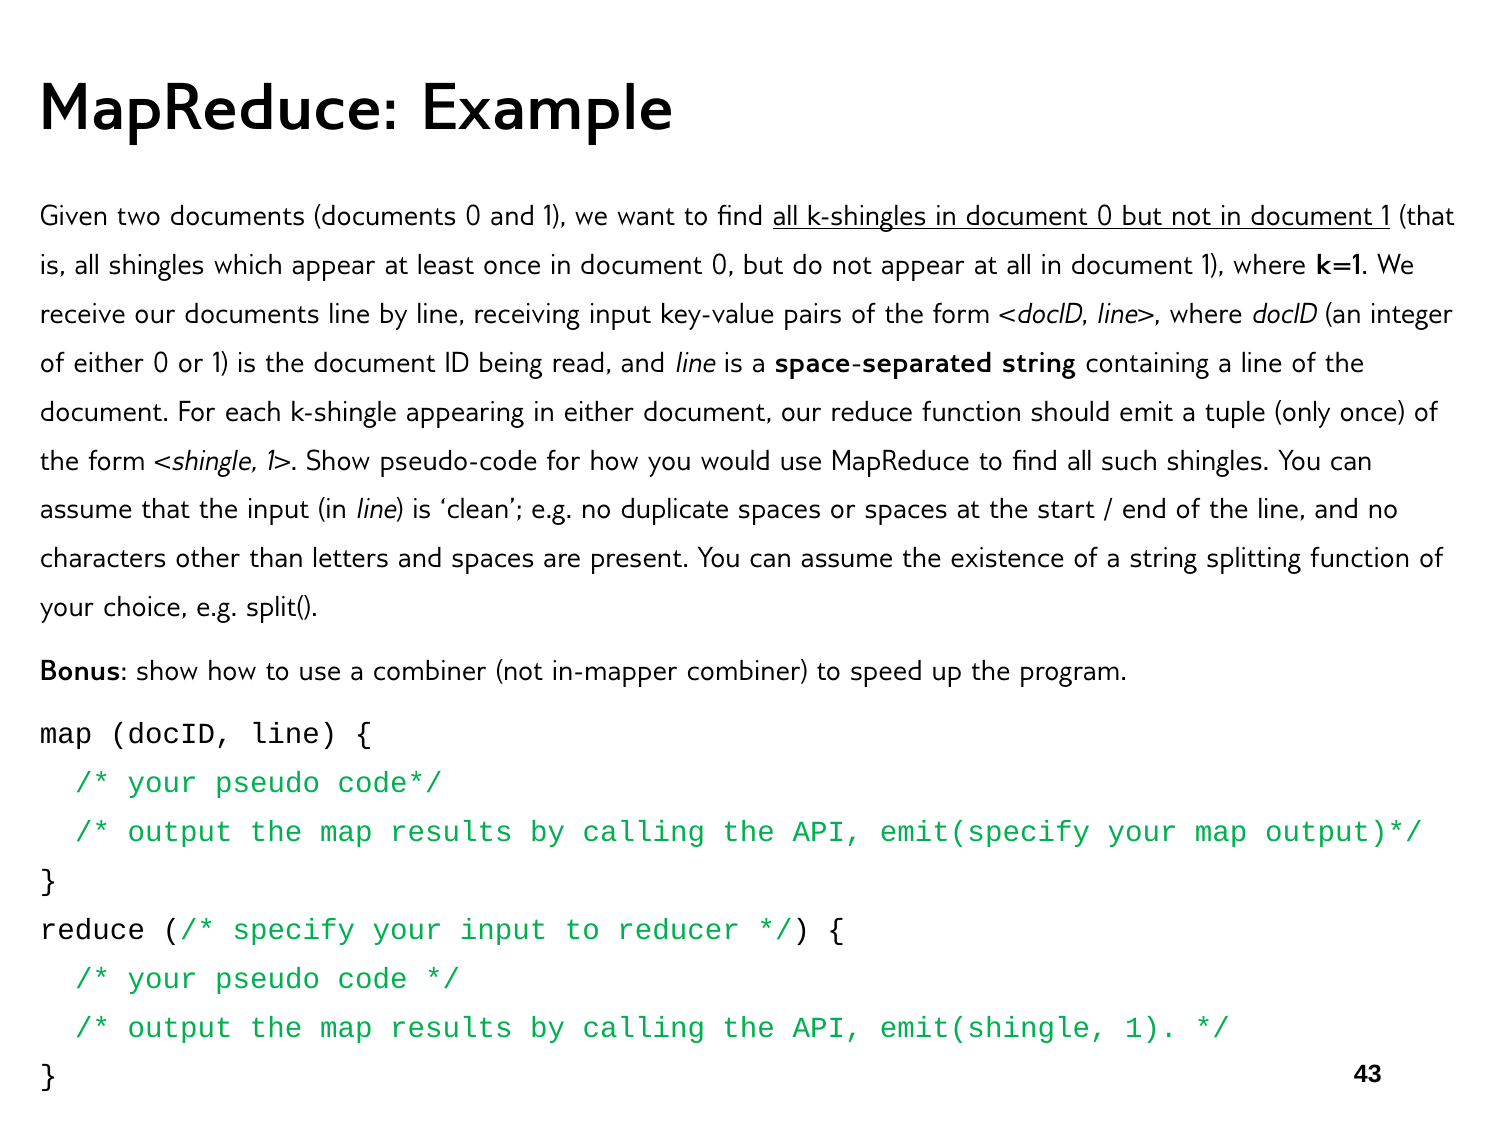

# MapReduce: Example
Given two documents (documents 0 and 1), we want to find all k-shingles in document 0 but not in document 1 (that is, all shingles which appear at least once in document 0, but do not appear at all in document 1), where k=1. We receive our documents line by line, receiving input key-value pairs of the form <docID, line>, where docID (an integer of either 0 or 1) is the document ID being read, and line is a space-separated string containing a line of the document. For each k-shingle appearing in either document, our reduce function should emit a tuple (only once) of the form <shingle, 1>. Show pseudo-code for how you would use MapReduce to find all such shingles. You can assume that the input (in line) is ‘clean’; e.g. no duplicate spaces or spaces at the start / end of the line, and no characters other than letters and spaces are present. You can assume the existence of a string splitting function of your choice, e.g. split().
Bonus: show how to use a combiner (not in-mapper combiner) to speed up the program.
map (docID, line) {
  /* your pseudo code*/
  /* output the map results by calling the API, emit(specify your map output)*/
}
reduce (/* specify your input to reducer */) {
  /* your pseudo code */
  /* output the map results by calling the API, emit(shingle, 1). */
}
43